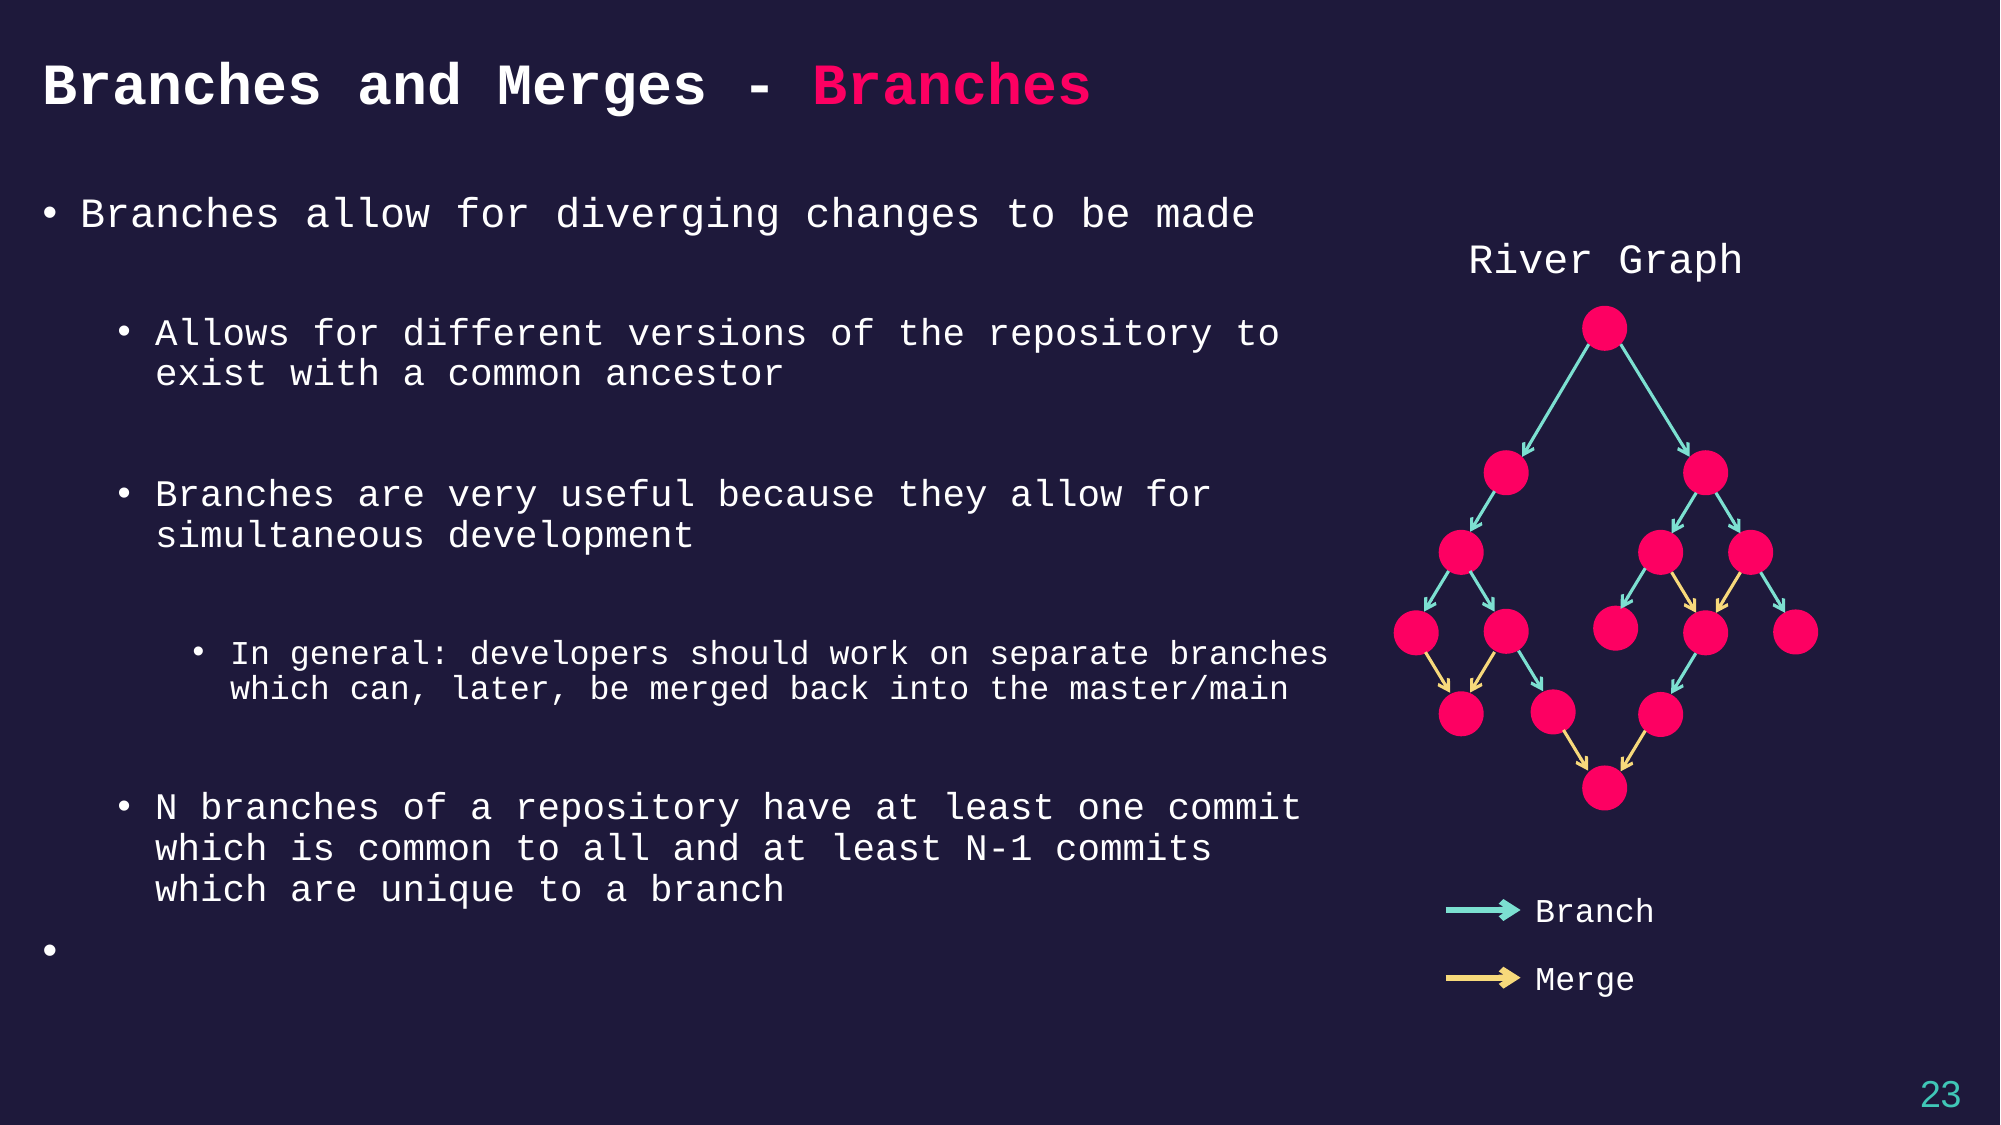

# Branches and Merges - Branches
Branches allow for diverging changes to be made

Allows for different versions of the repository to exist with a common ancestor

Branches are very useful because they allow for simultaneous development

In general: developers should work on separate branches which can, later, be merged back into the master/main

N branches of a repository have at least one commit which is common to all and at least N-1 commits which are unique to a branch

River Graph

Branch
Merge